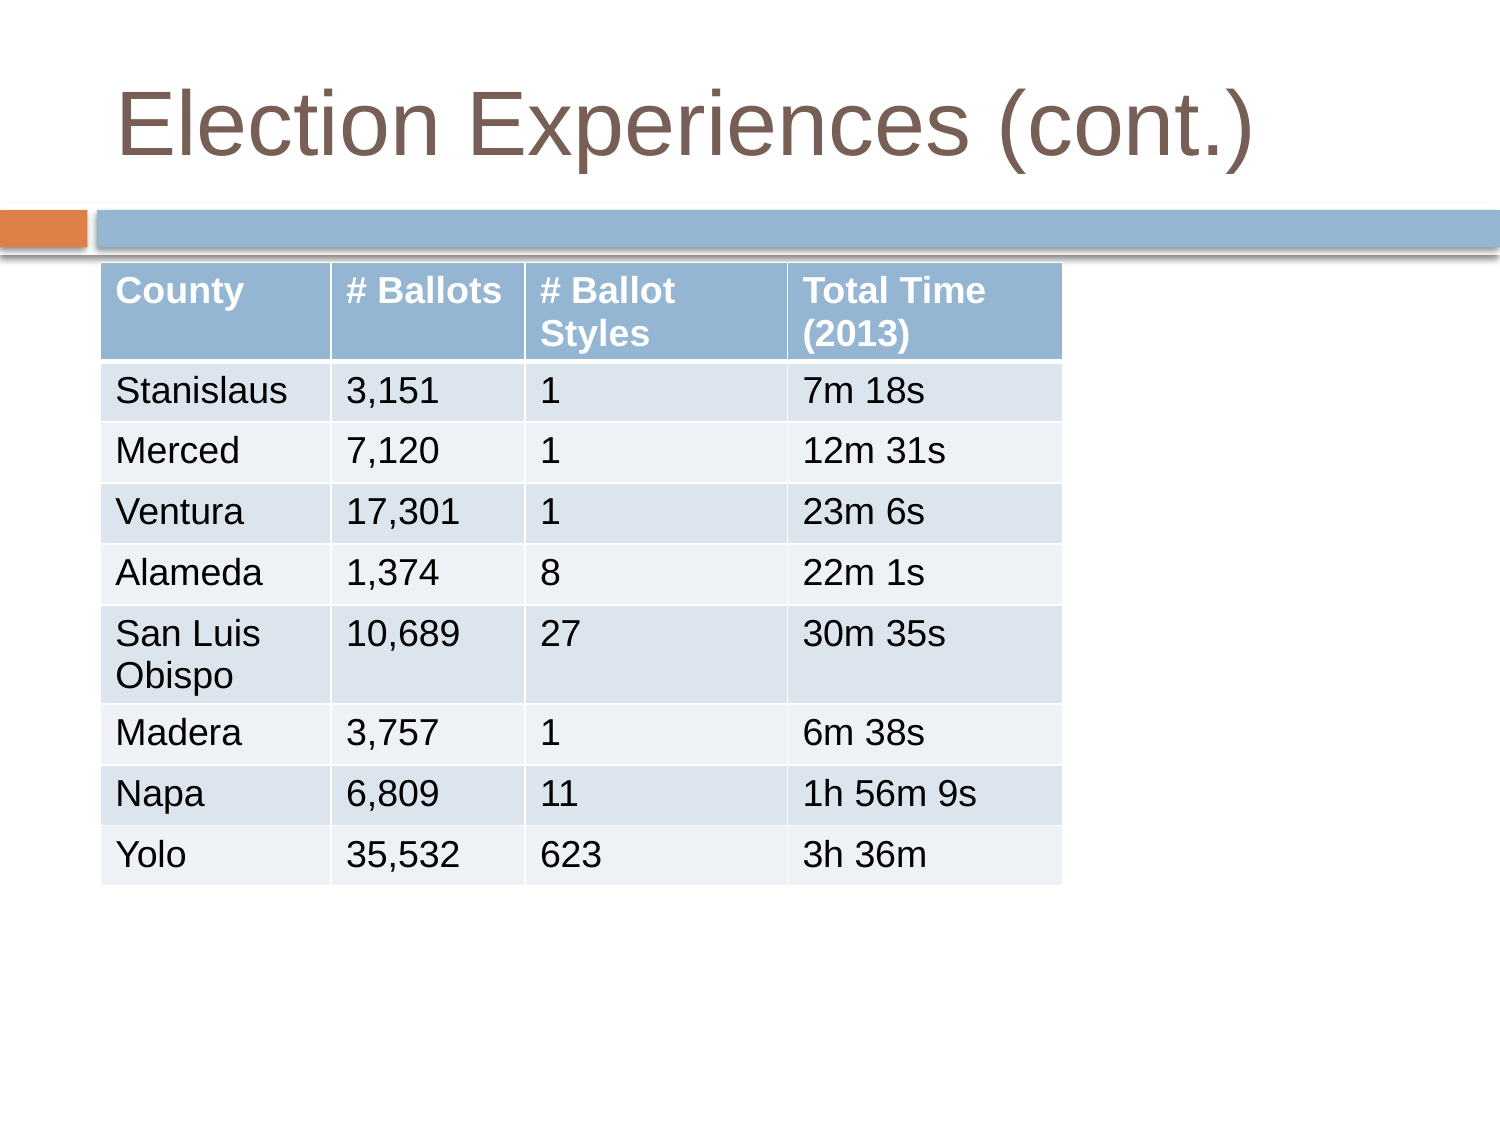

# Election Experiences (cont.)
| County | # Ballots | # Ballot Styles | Total Time (2013) |
| --- | --- | --- | --- |
| Stanislaus | 3,151 | 1 | 7m 18s |
| Merced | 7,120 | 1 | 12m 31s |
| Ventura | 17,301 | 1 | 23m 6s |
| Alameda | 1,374 | 8 | 22m 1s |
| San Luis Obispo | 10,689 | 27 | 30m 35s |
| Madera | 3,757 | 1 | 6m 38s |
| Napa | 6,809 | 11 | 1h 56m 9s |
| Yolo | 35,532 | 623 | 3h 36m |